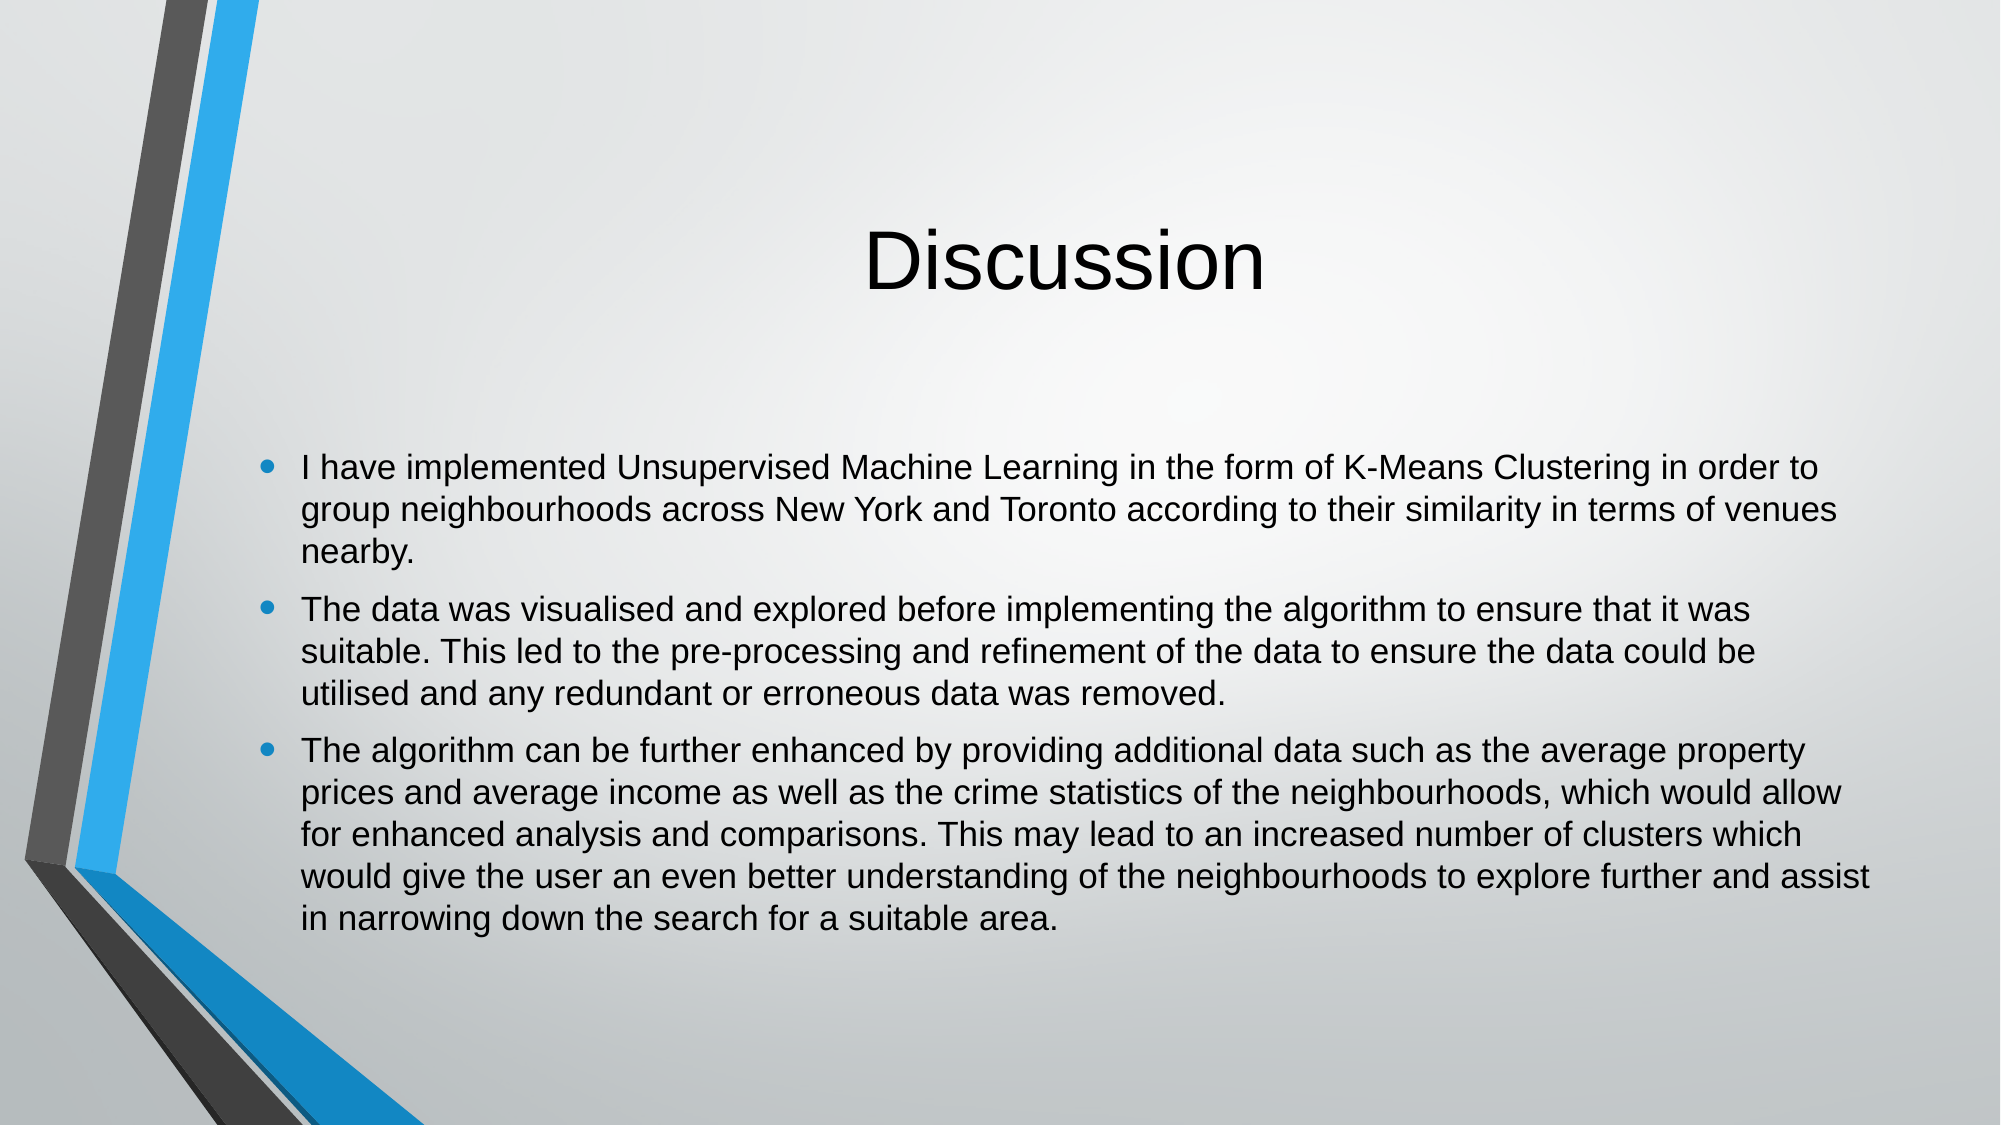

# Discussion
I have implemented Unsupervised Machine Learning in the form of K-Means Clustering in order to group neighbourhoods across New York and Toronto according to their similarity in terms of venues nearby.
The data was visualised and explored before implementing the algorithm to ensure that it was suitable. This led to the pre-processing and refinement of the data to ensure the data could be utilised and any redundant or erroneous data was removed.
The algorithm can be further enhanced by providing additional data such as the average property prices and average income as well as the crime statistics of the neighbourhoods, which would allow for enhanced analysis and comparisons. This may lead to an increased number of clusters which would give the user an even better understanding of the neighbourhoods to explore further and assist in narrowing down the search for a suitable area.